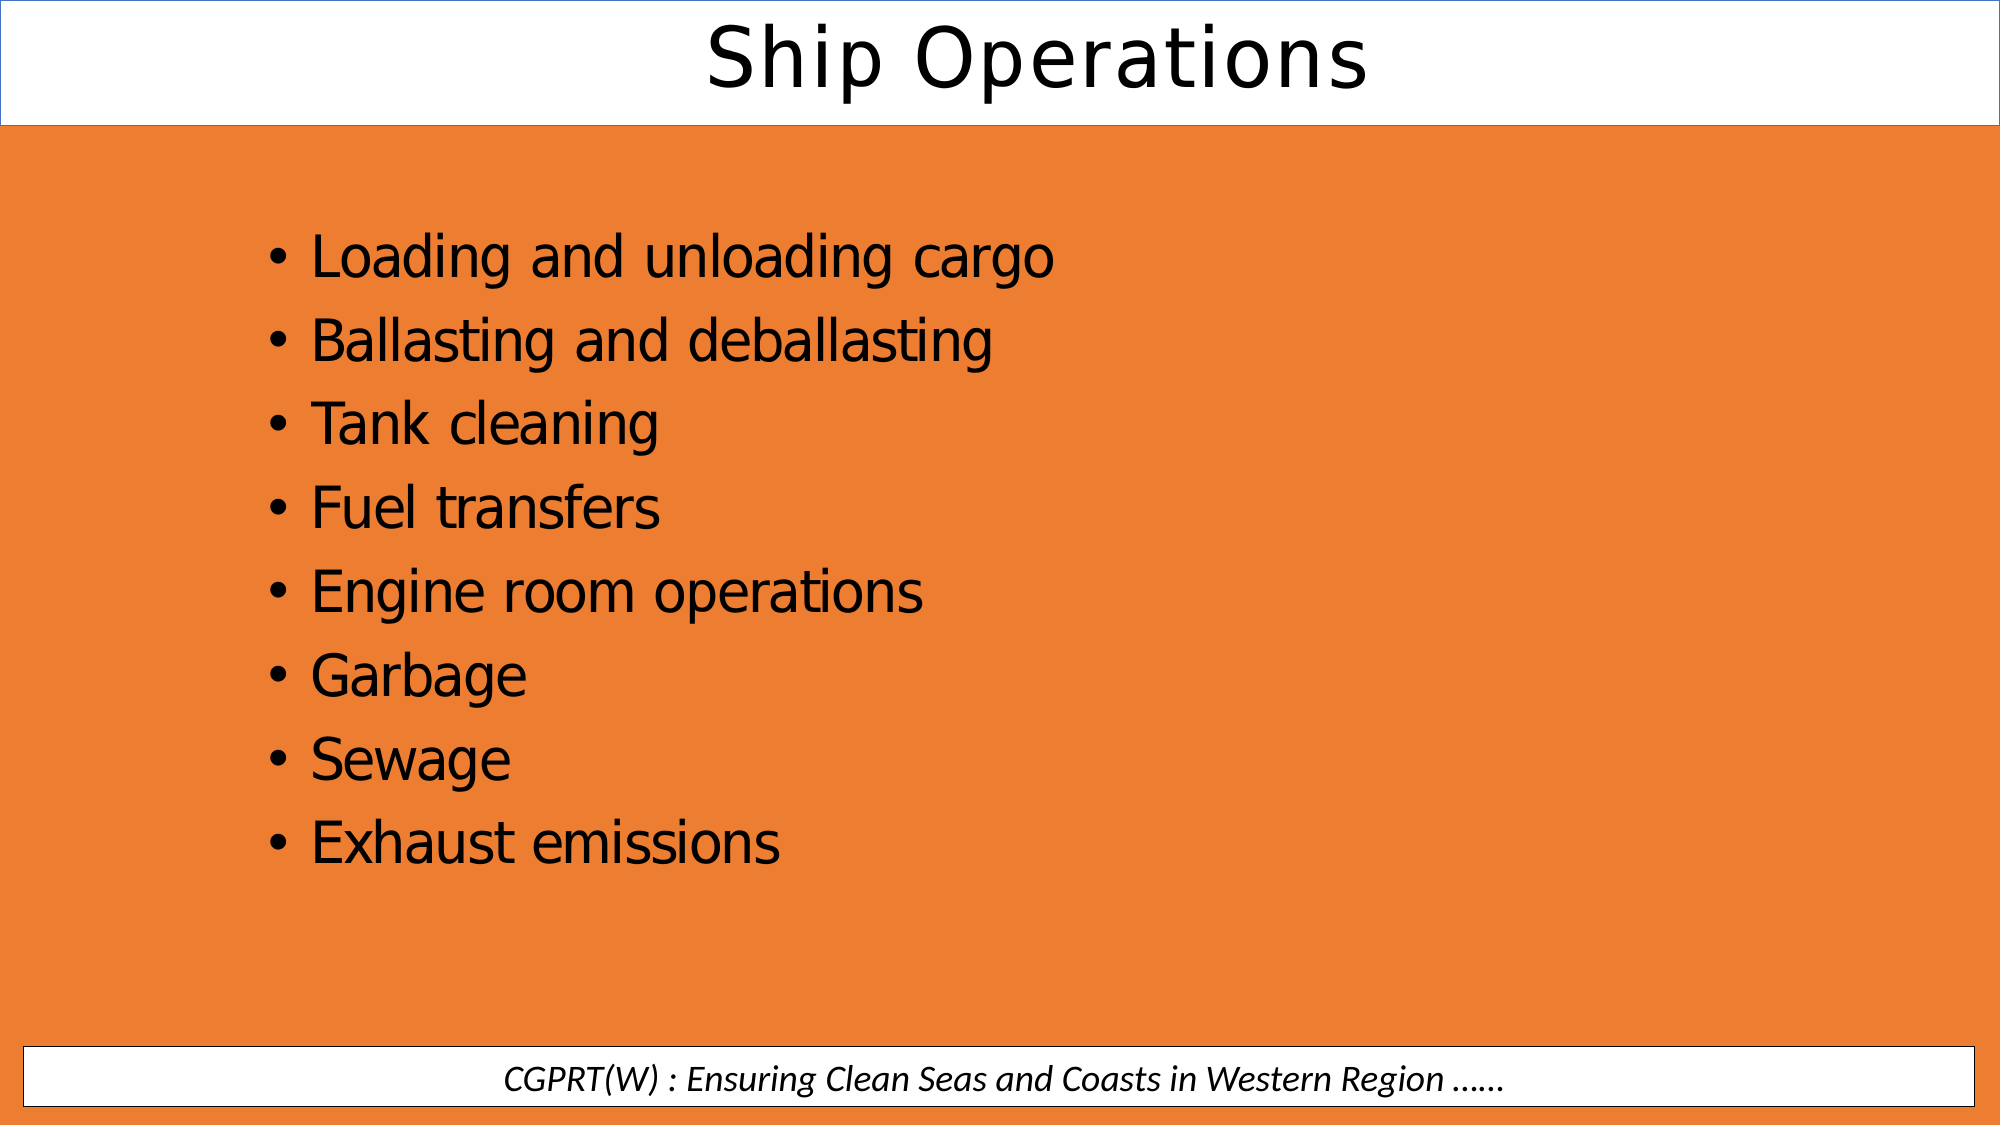

Ship Operations
Loading and unloading cargo
Ballasting and deballasting
Tank cleaning
Fuel transfers
Engine room operations
Garbage
Sewage
Exhaust emissions
 CGPRT(W) : Ensuring Clean Seas and Coasts in Western Region ……